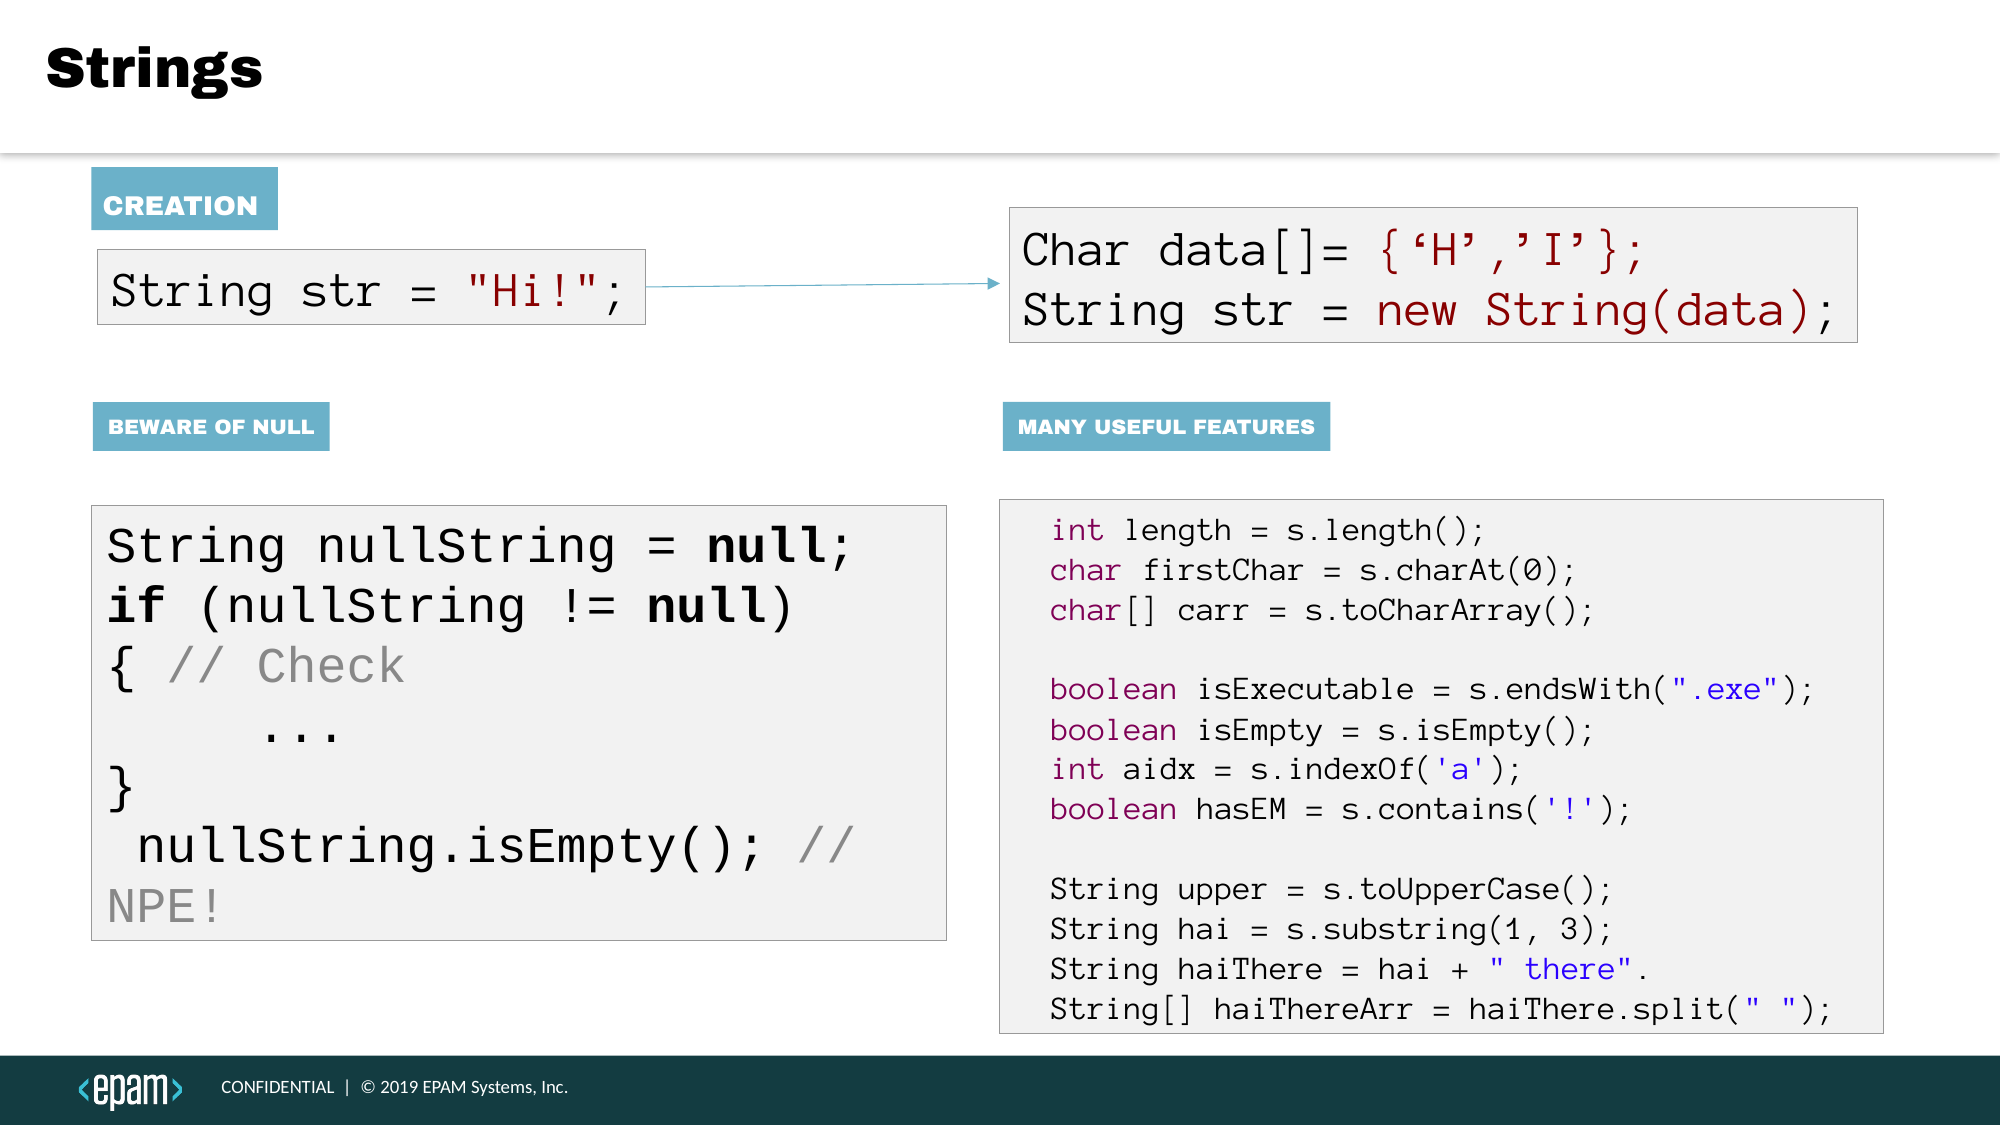

Strings
CREATION
Char data[]= {‘H’,’I’};
String str = new String(data);
String str = "Hi!";
MANY USEFUL FEATURES
BEWARE OF NULL
  int length = s.length();
  char firstChar = s.charAt(0);
  char[] carr = s.toCharArray();

  boolean isExecutable = s.endsWith(".exe");
  boolean isEmpty = s.isEmpty();
  int aidx = s.indexOf('a');
  boolean hasEM = s.contains('!');

  String upper = s.toUpperCase();
  String hai = s.substring(1, 3);
  String haiThere = hai + " there".
  String[] haiThereArr = haiThere.split(" ");
String nullString = null;
if (nullString != null) { // Check
	...
}
 nullString.isEmpty(); // NPE!